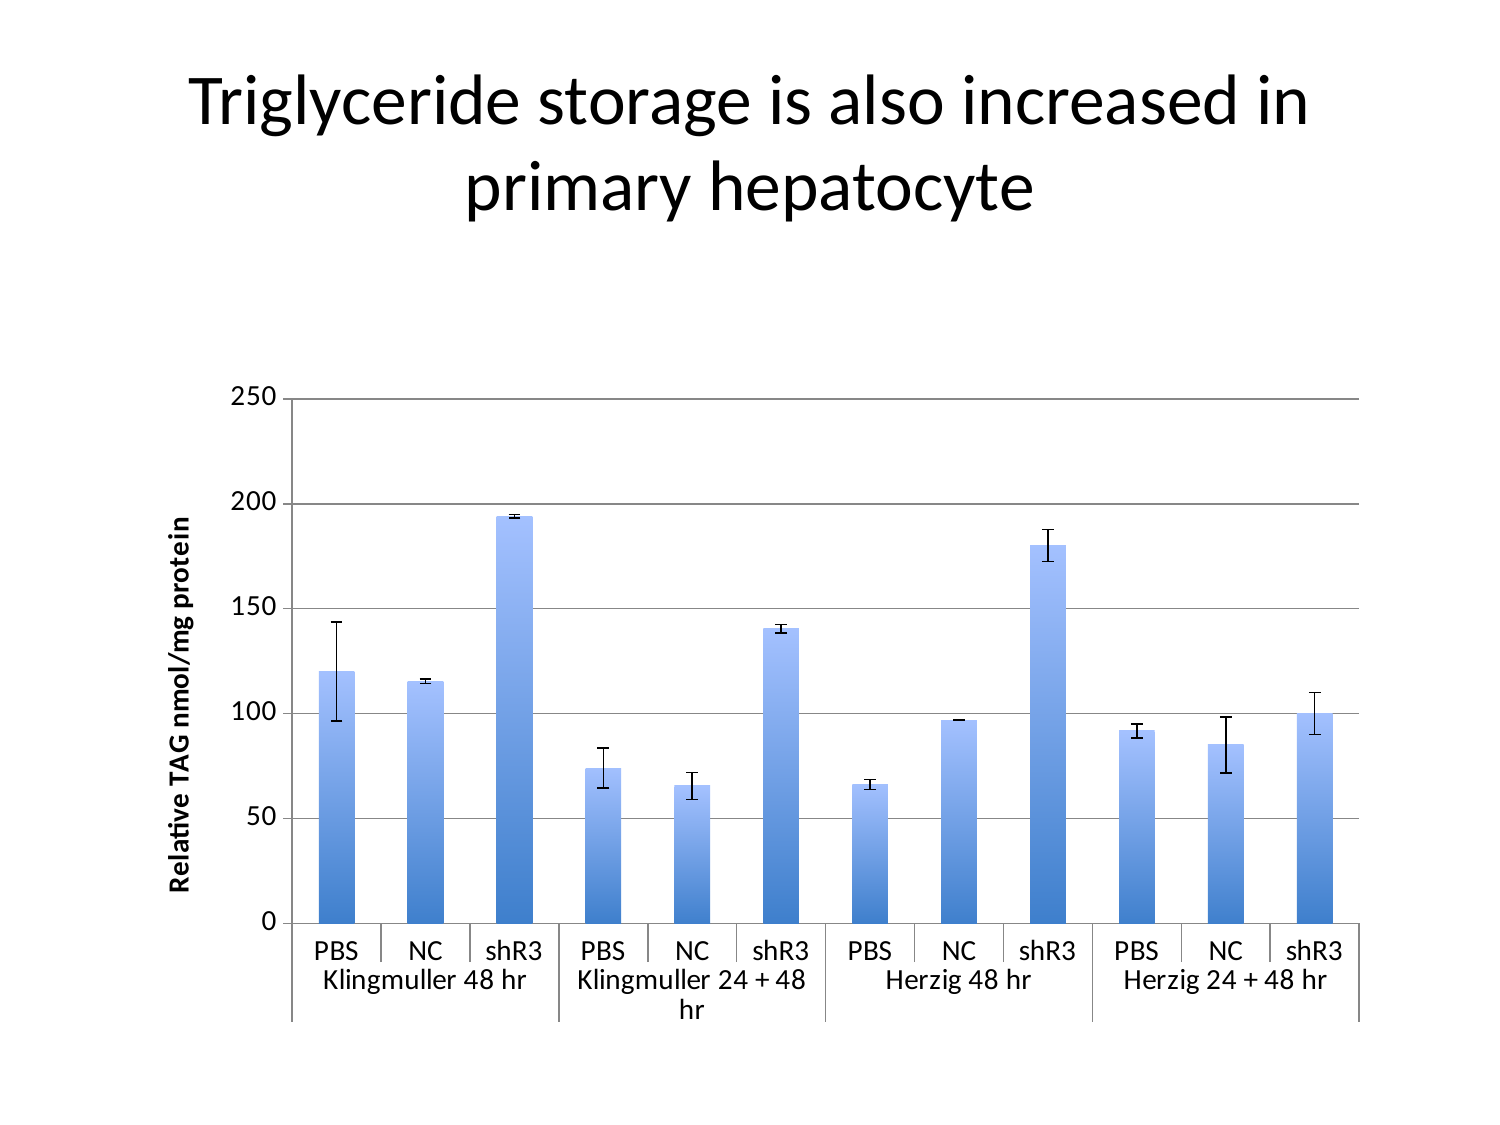

# Triglyceride storage is also increased in primary hepatocyte

### Chart

| Category |  |
|---|---|
| PBS | 120.0346510408505 |
| NC | 115.5153450596023 |
| shR3 | 194.0268662459888 |
| PBS | 74.04287678705968 |
| NC | 65.49531093005439 |
| shR3 | 140.4258882560643 |
| PBS | 66.20274182401474 |
| NC | 96.77454839931491 |
| shR3 | 180.0263316185414 |
| PBS | 91.67357871432309 |
| NC | 85.01896211318783 |
| shR3 | 100.0495754587588 |